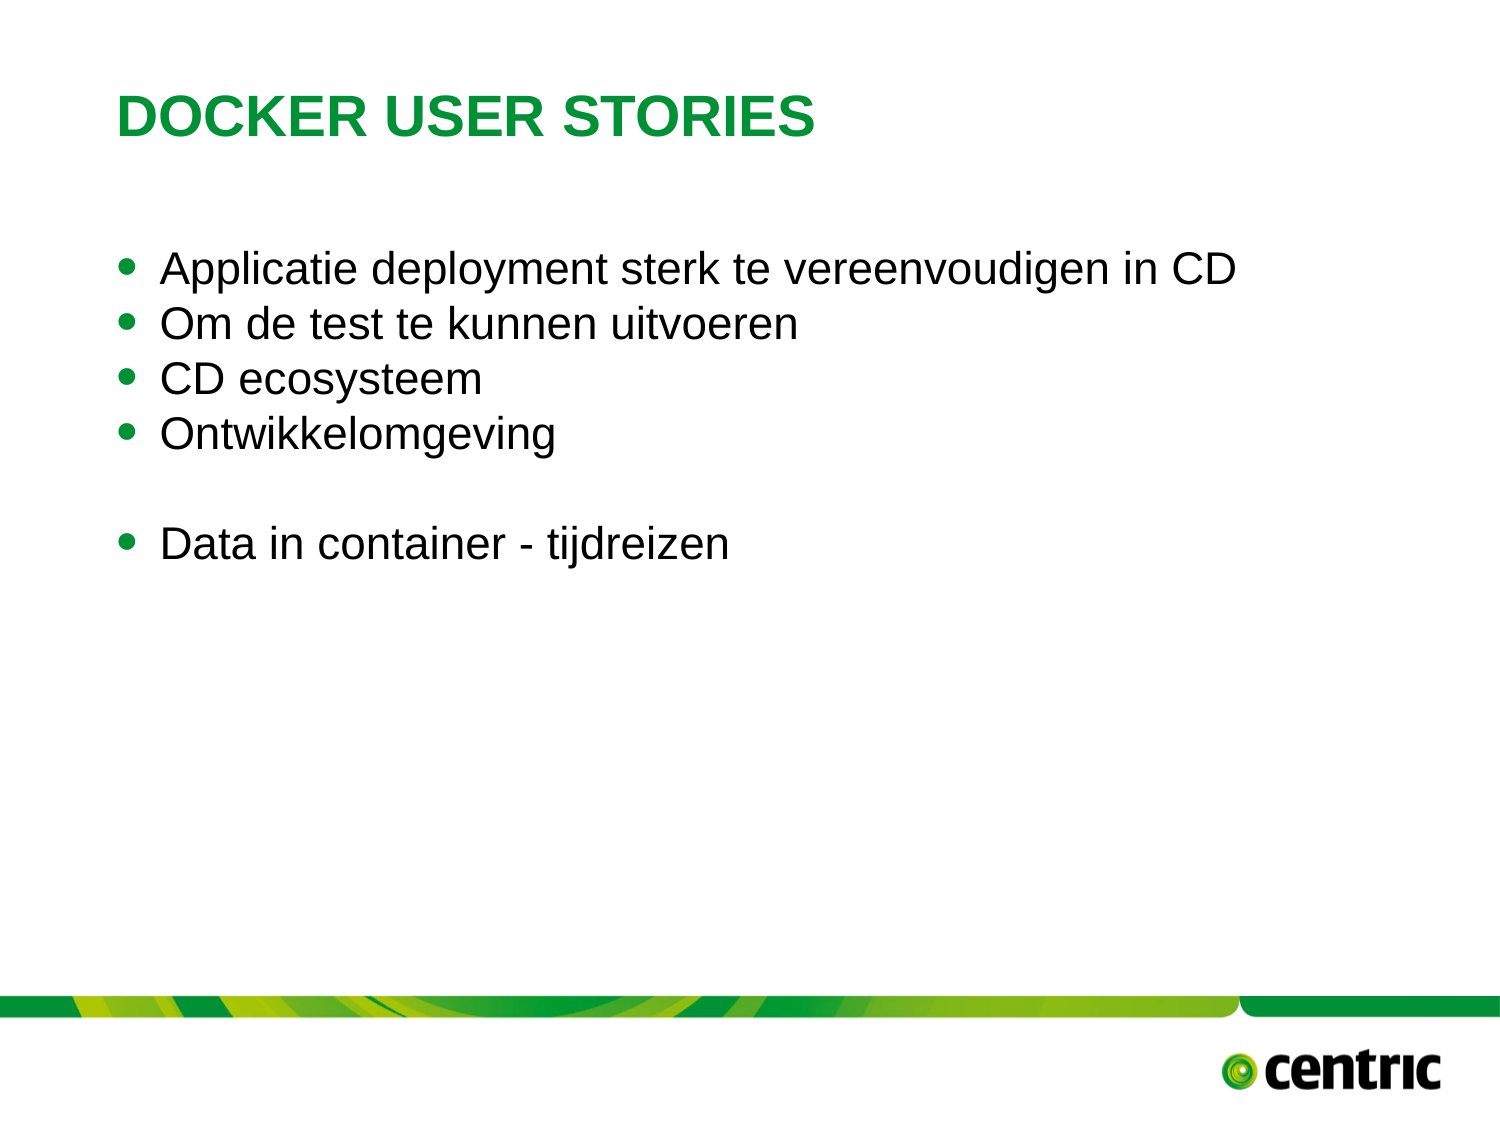

# Docker USER stoRIES
Applicatie deployment sterk te vereenvoudigen in CD
Om de test te kunnen uitvoeren
CD ecosysteem
Ontwikkelomgeving

Data in container - tijdreizen

TITLE PRESENTATION
September 1, 2017